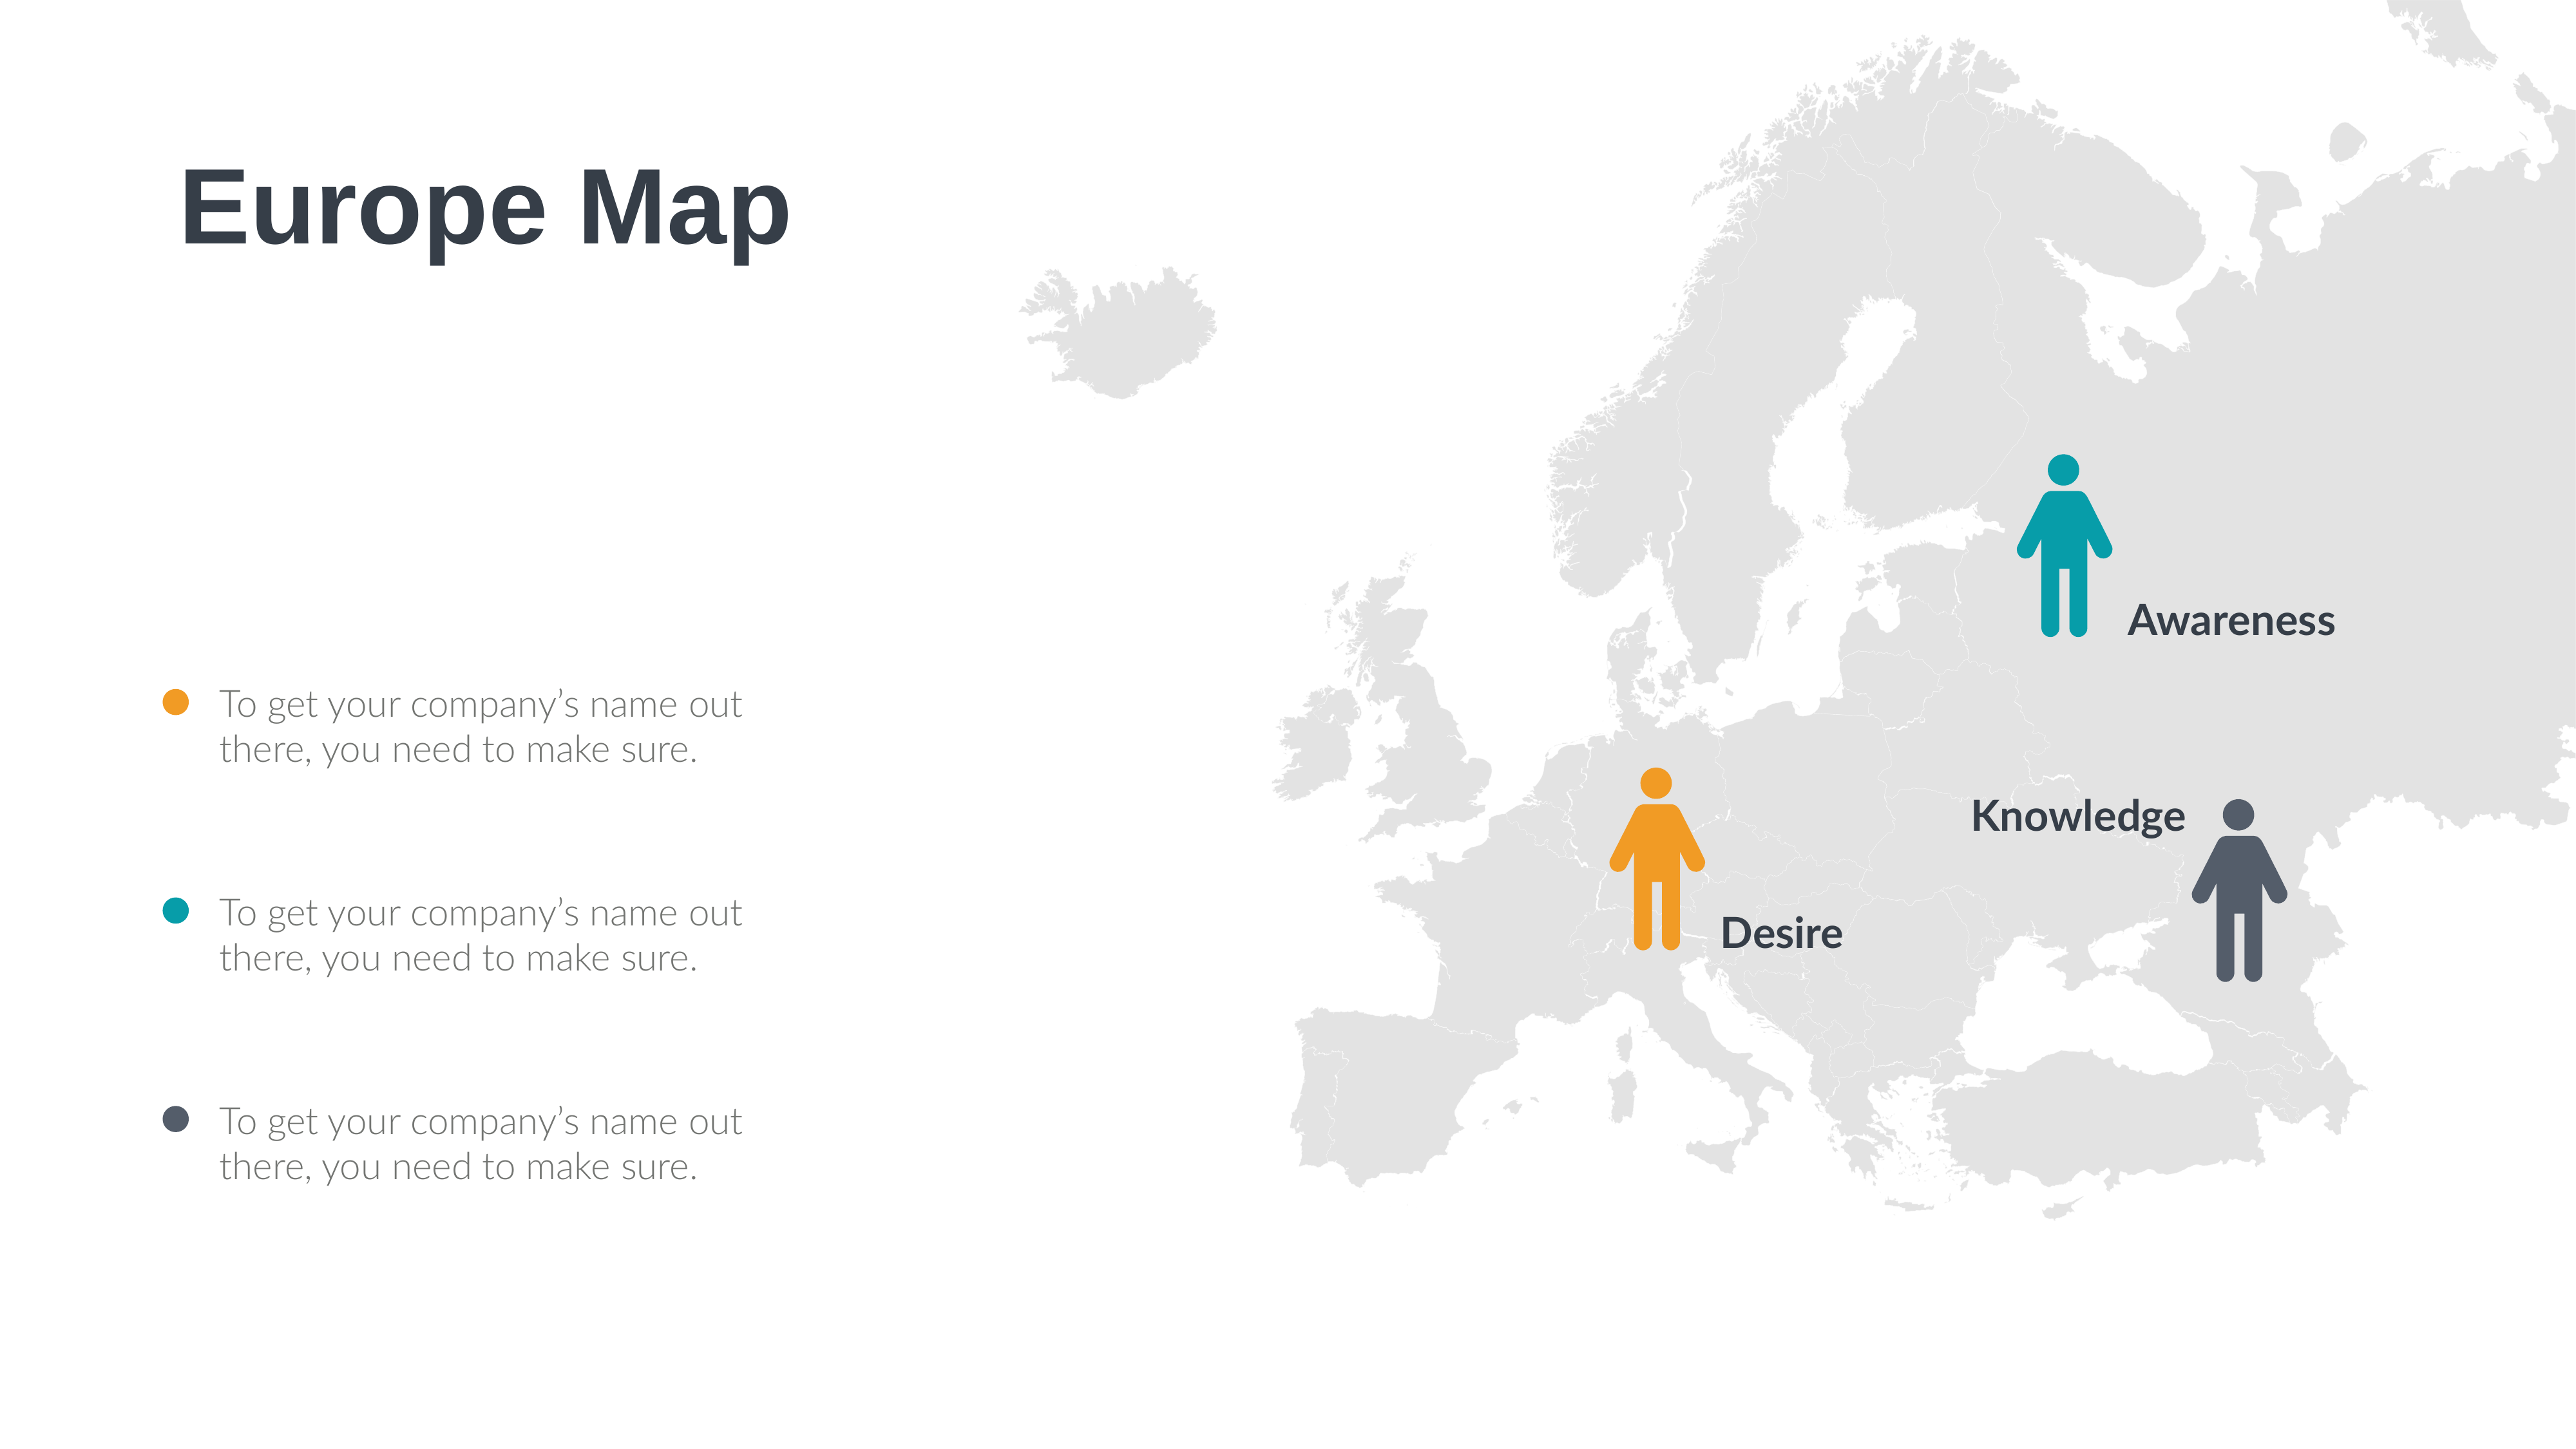

Europe Map

Awareness
To get your company’s name out there, you need to make sure.

To get your company’s name out there, you need to make sure.

To get your company’s name out there, you need to make sure.

Knowledge

Desire